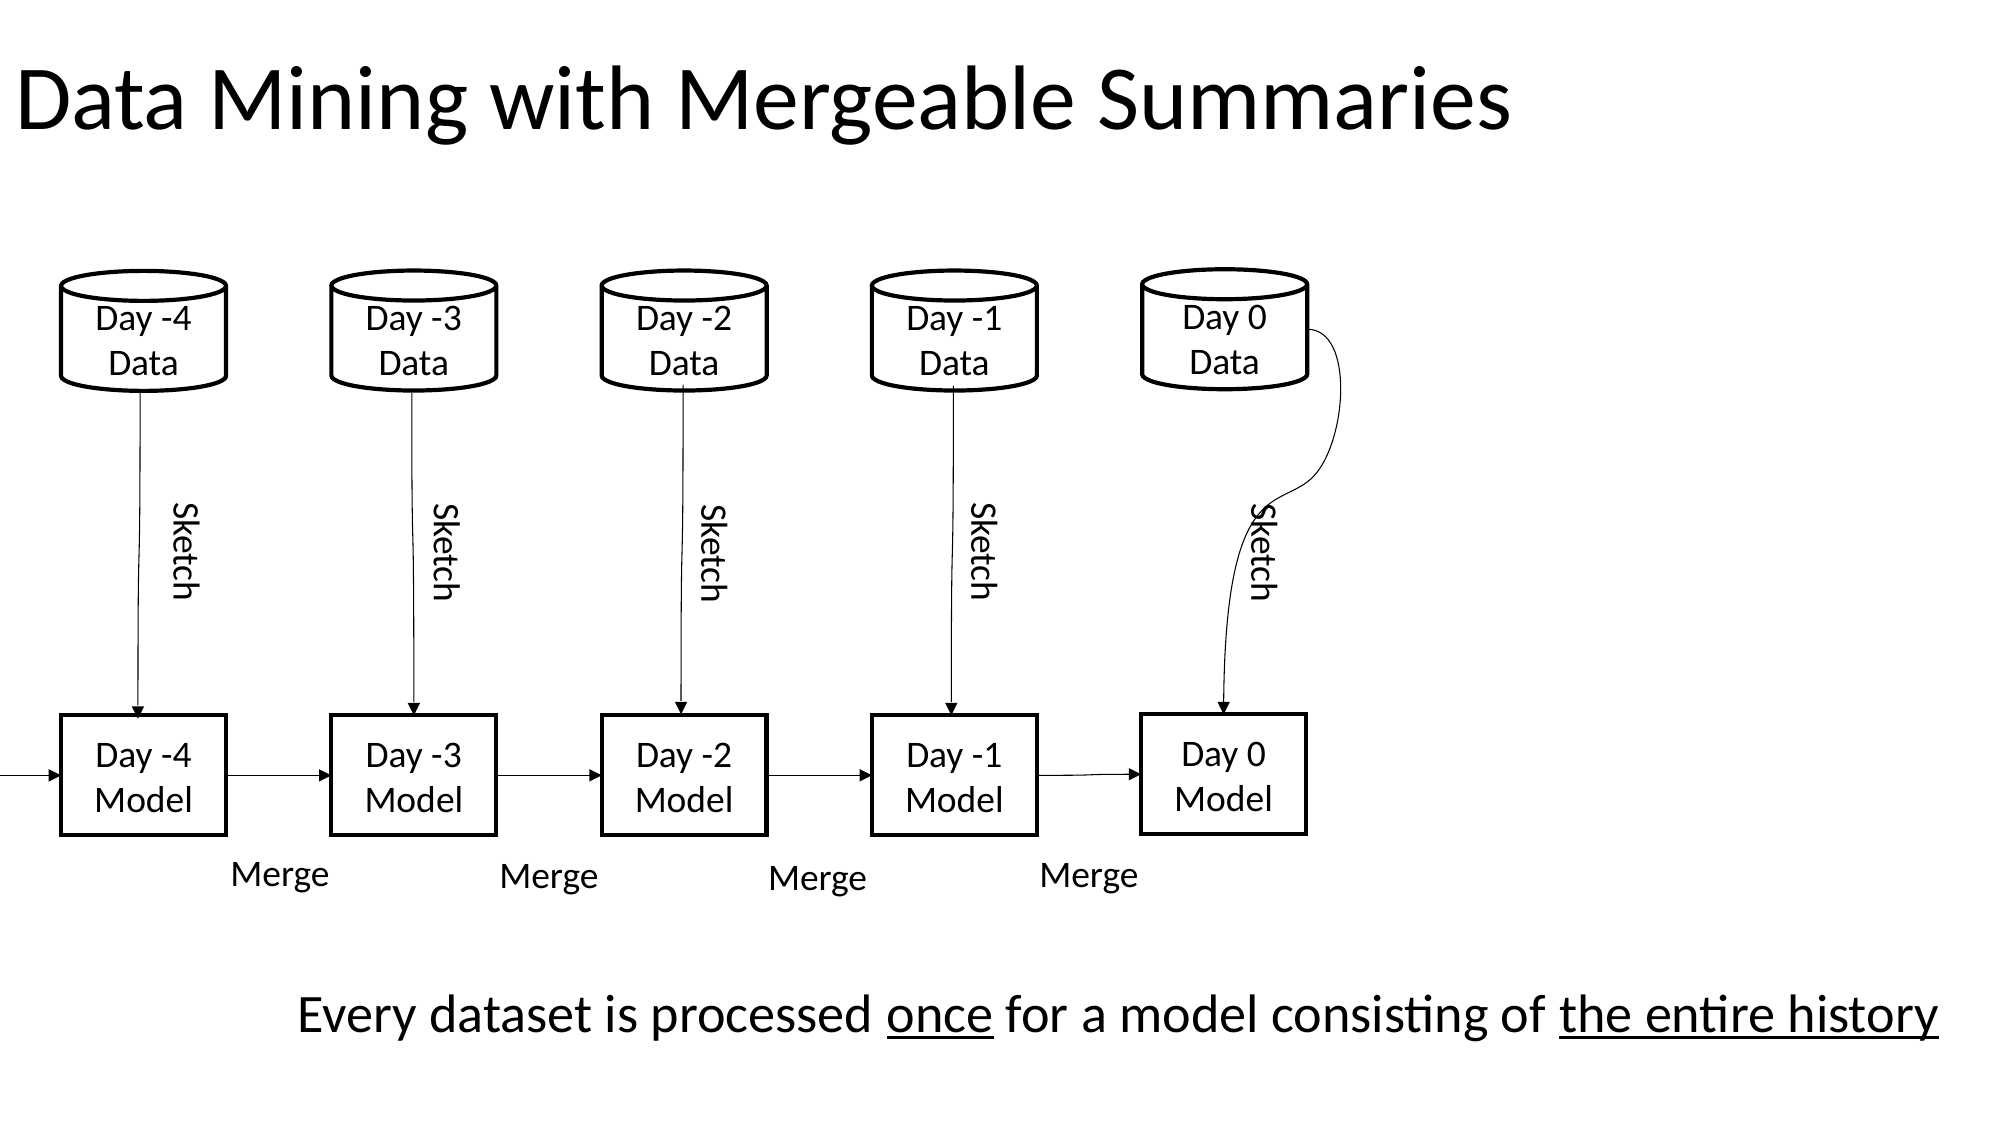

# Data Mining with Mergeable Summaries
Day 0
Data
Day -3 Data
Day -2
Data
Day -1
Data
Day -4
Data
Sketch
Sketch
Sketch
Sketch
Sketch
Day 0
Model
Day -4
Model
Day -3
Model
Day -2
Model
Day -1
Model
Merge
Merge
Merge
Merge
Every dataset is processed once for a model consisting of the entire history